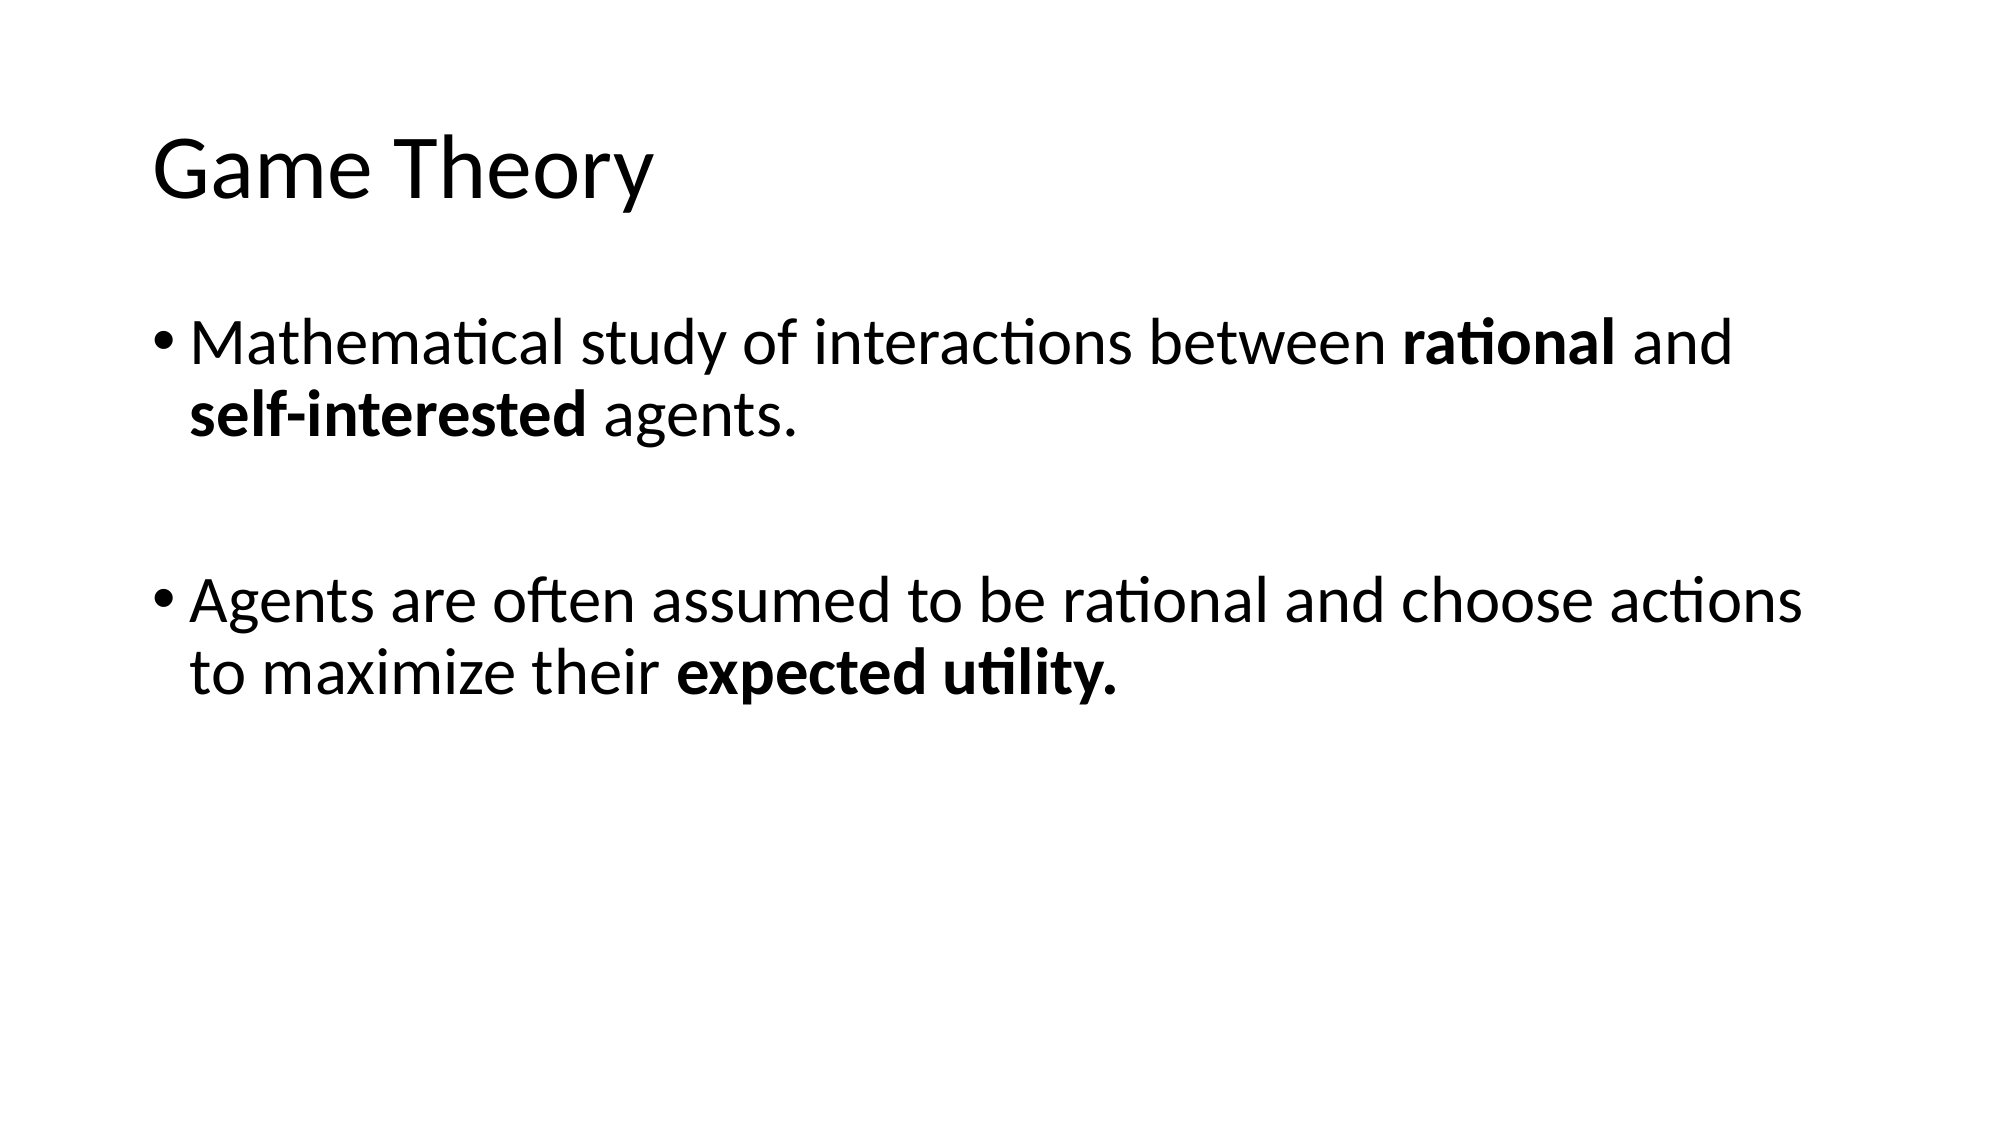

# Game Theory
Mathematical study of interactions between rational and self-interested agents.

Agents are often assumed to be rational and choose actions to maximize their expected utility.